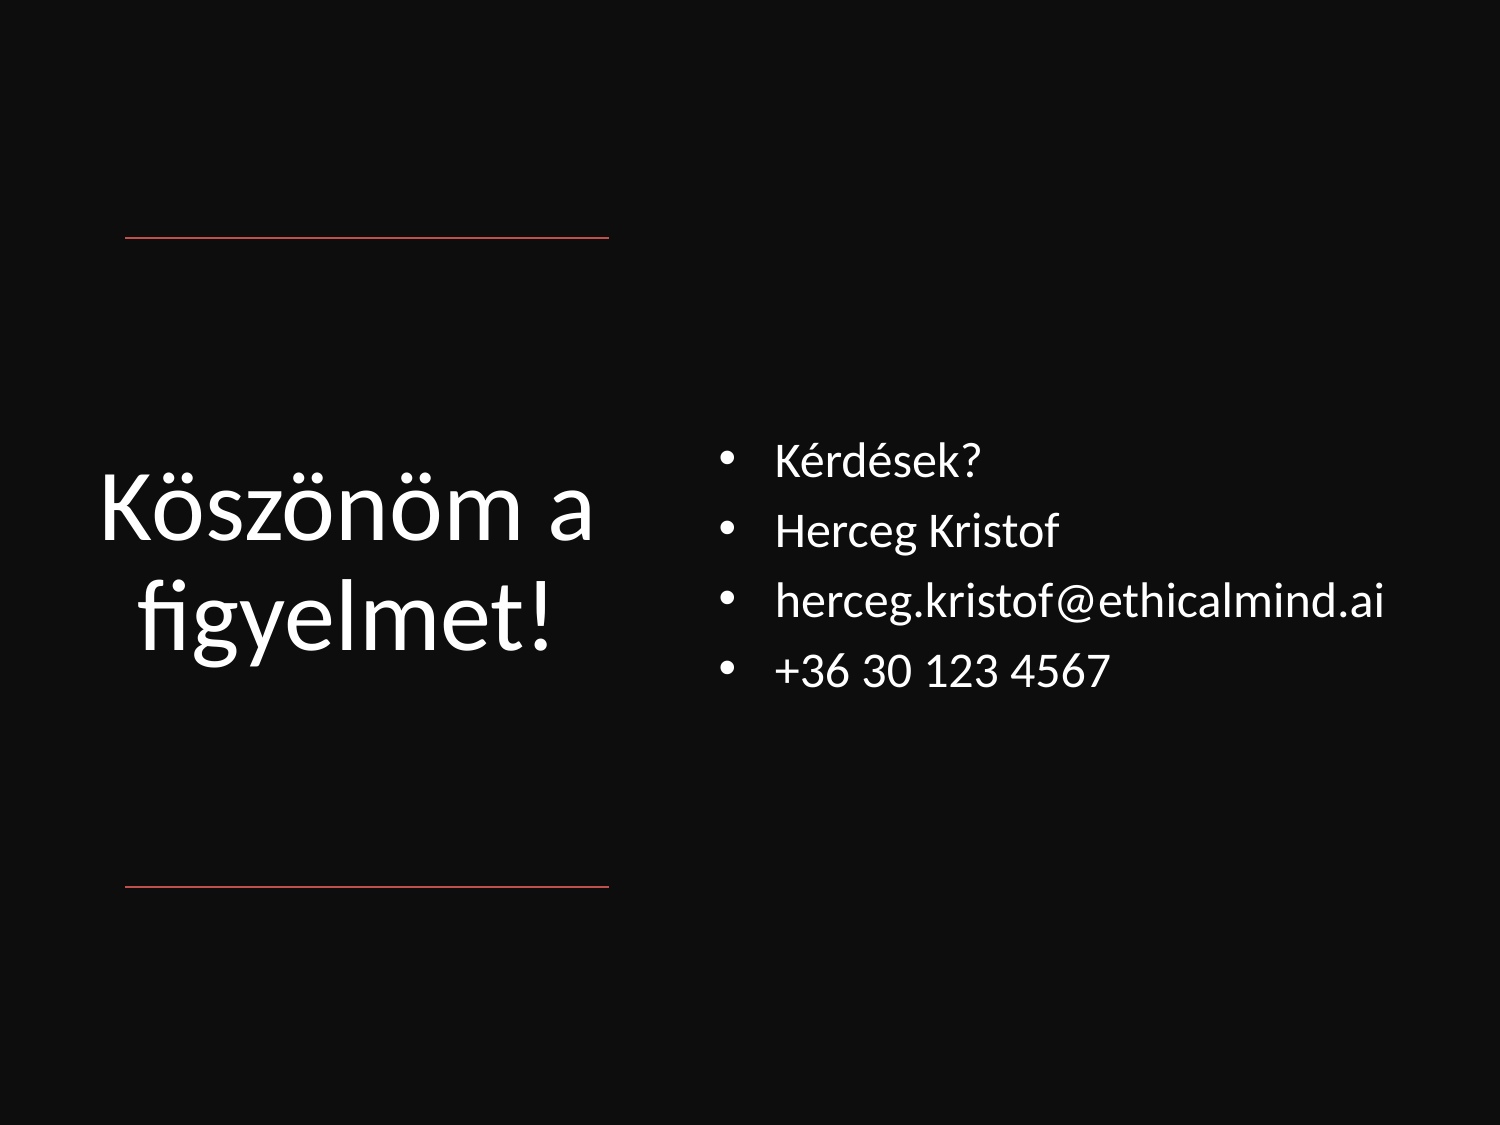

Kérdések?
Herceg Kristof
herceg.kristof@ethicalmind.ai
+36 30 123 4567
# Köszönöm a figyelmet!